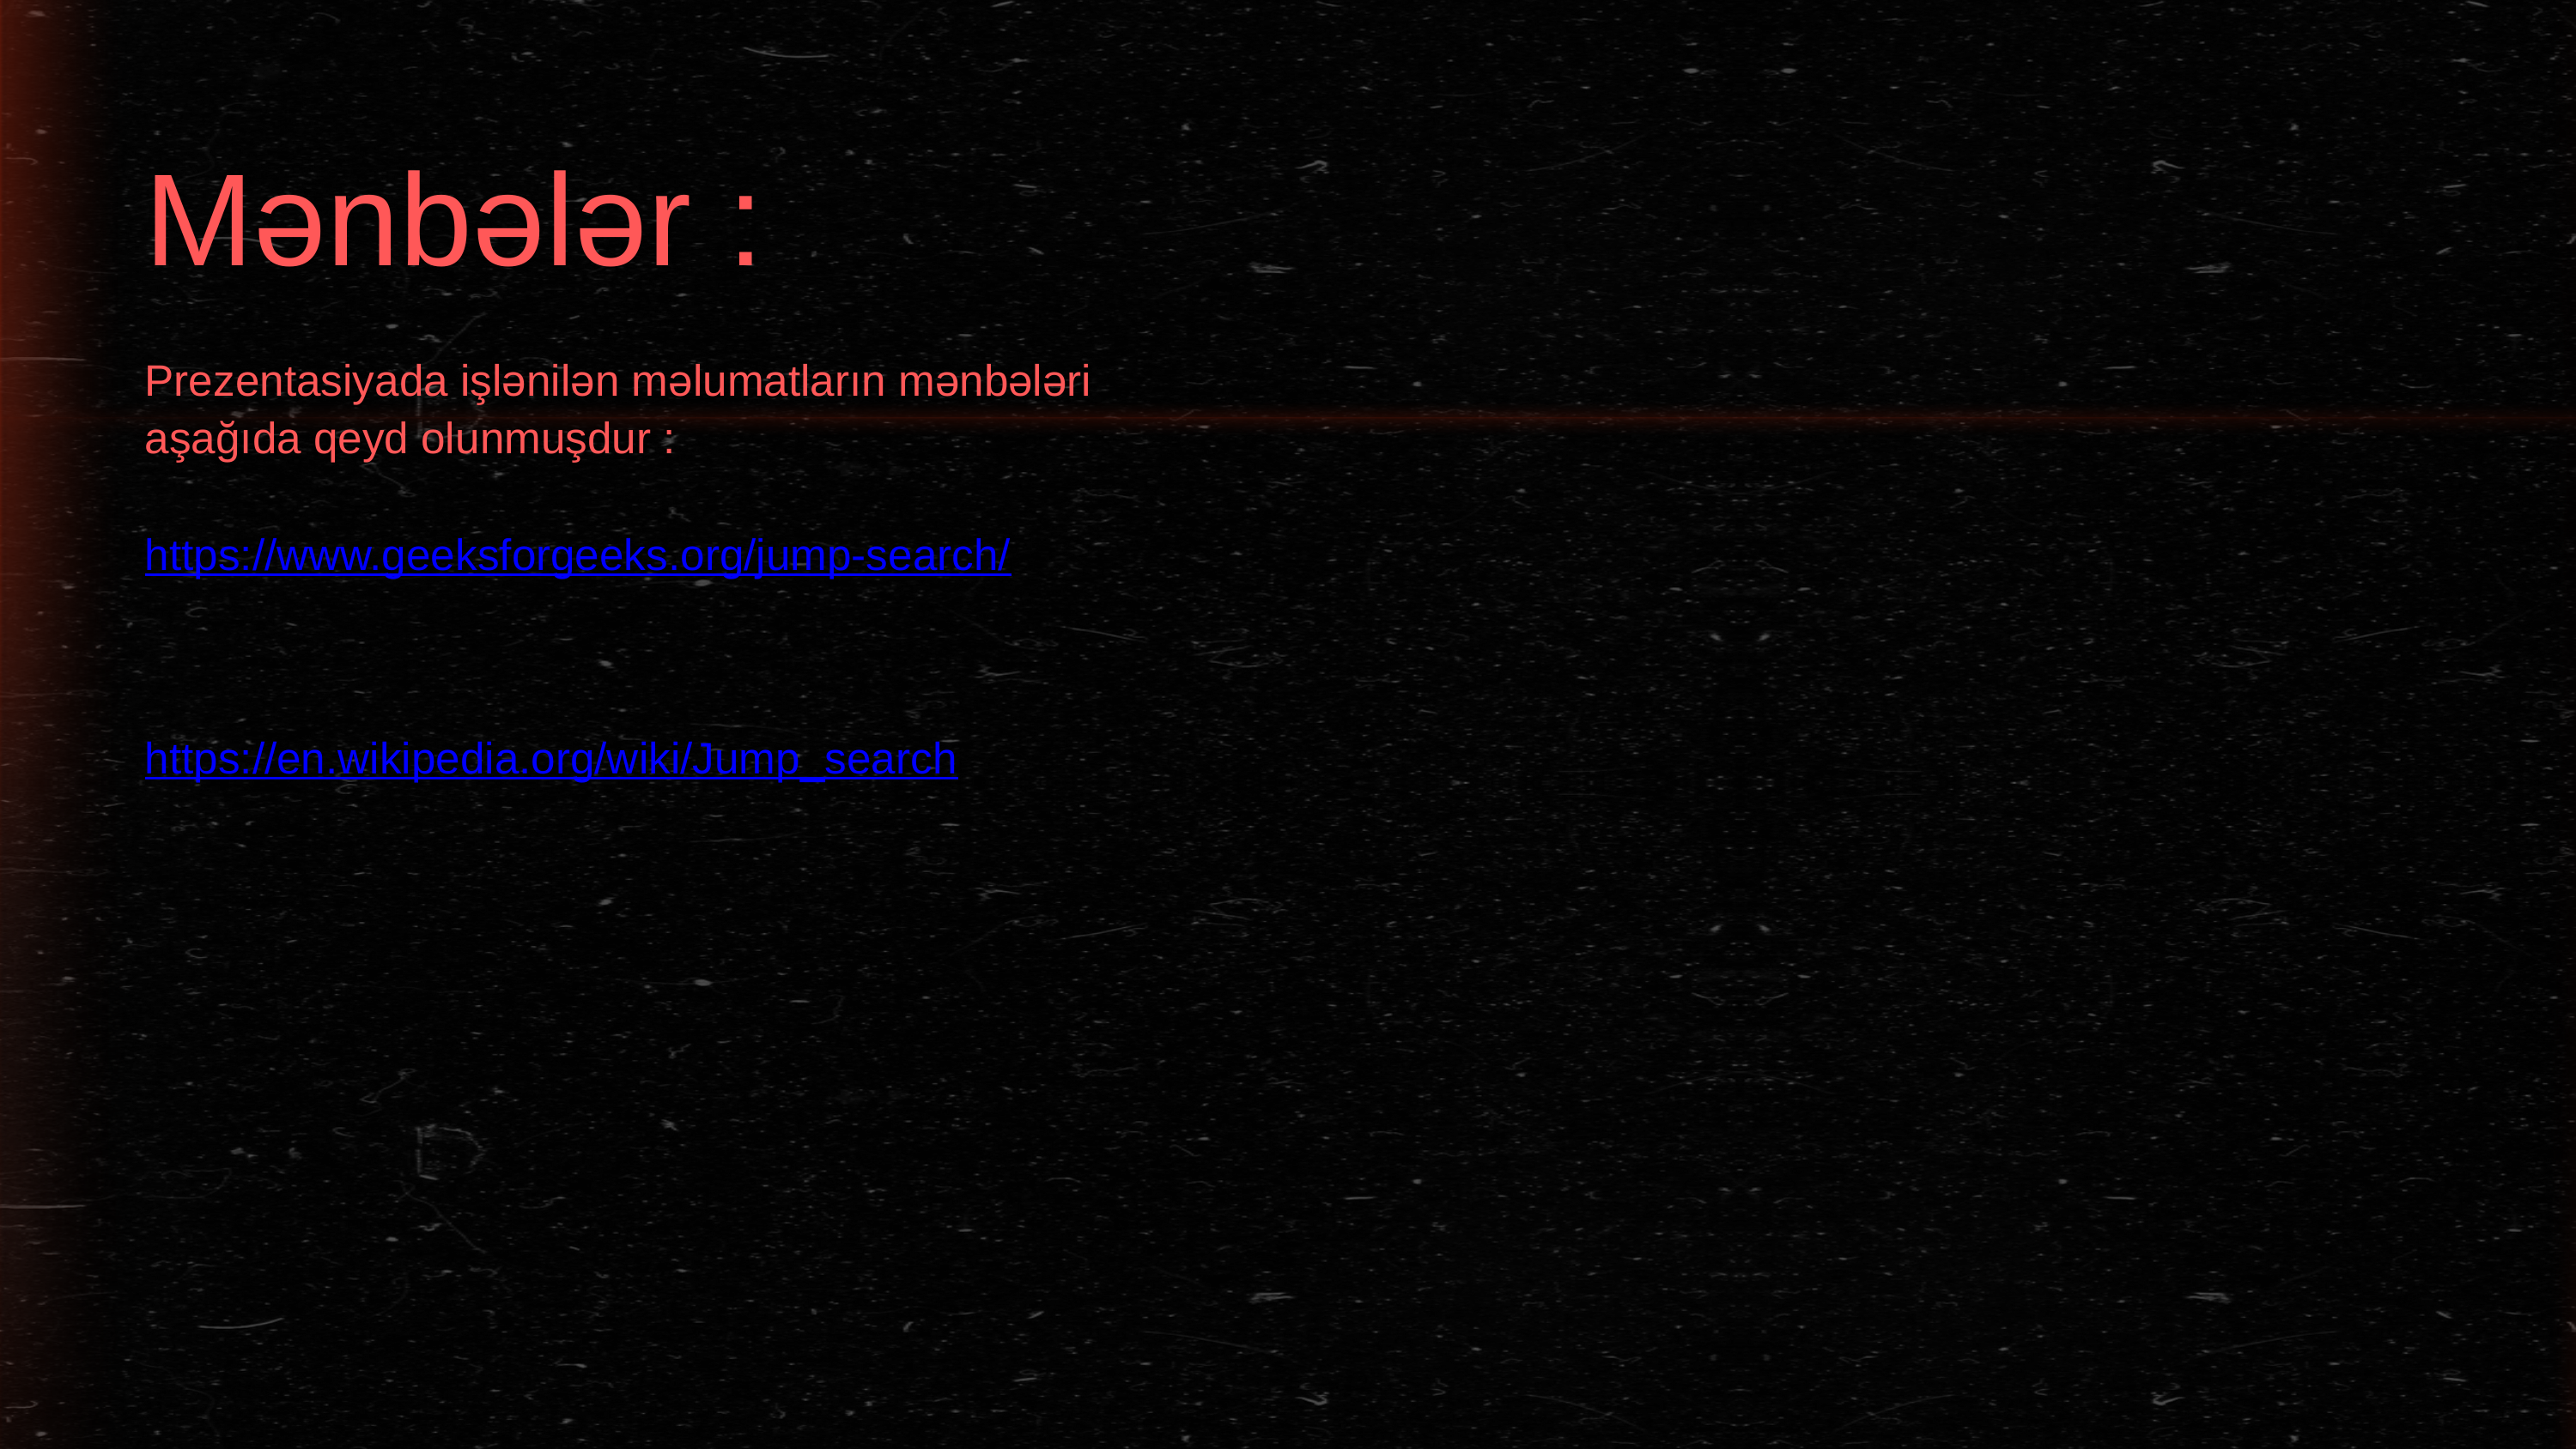

Mənbələr :
Prezentasiyada işlənilən məlumatların mənbələri aşağıda qeyd olunmuşdur :
https://www.geeksforgeeks.org/jump-search/
https://en.wikipedia.org/wiki/Jump_search